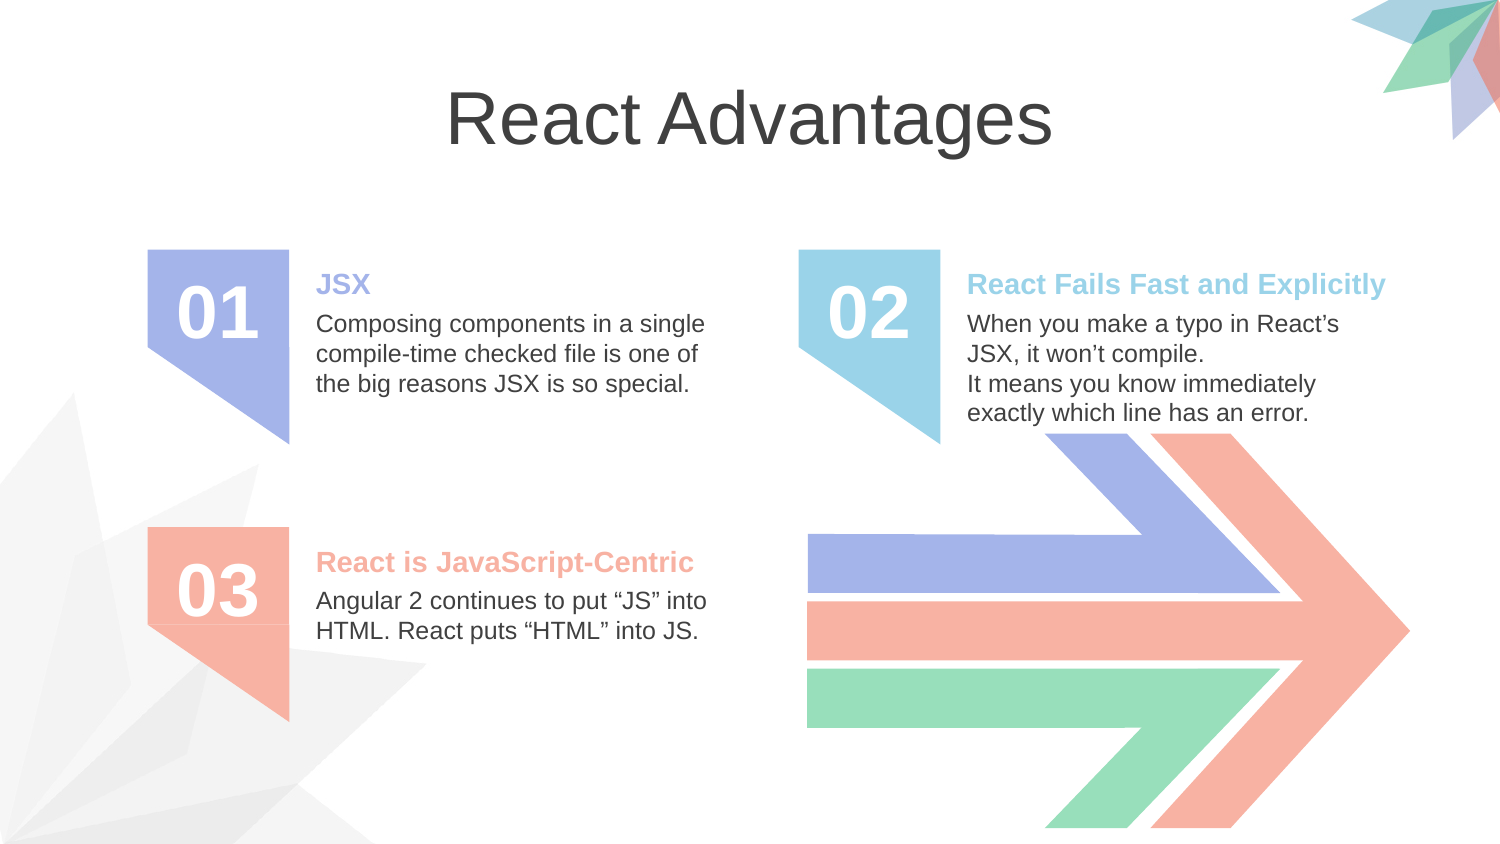

React Advantages

02
01
React Fails Fast and Explicitly
When you make a typo in React’s JSX, it won’t compile.
It means you know immediately exactly which line has an error.
JSX
Composing components in a single compile-time checked file is one of the big reasons JSX is so special.

04

03
React is JavaScript-Centric
Angular 2 continues to put “JS” into HTML. React puts “HTML” into JS.